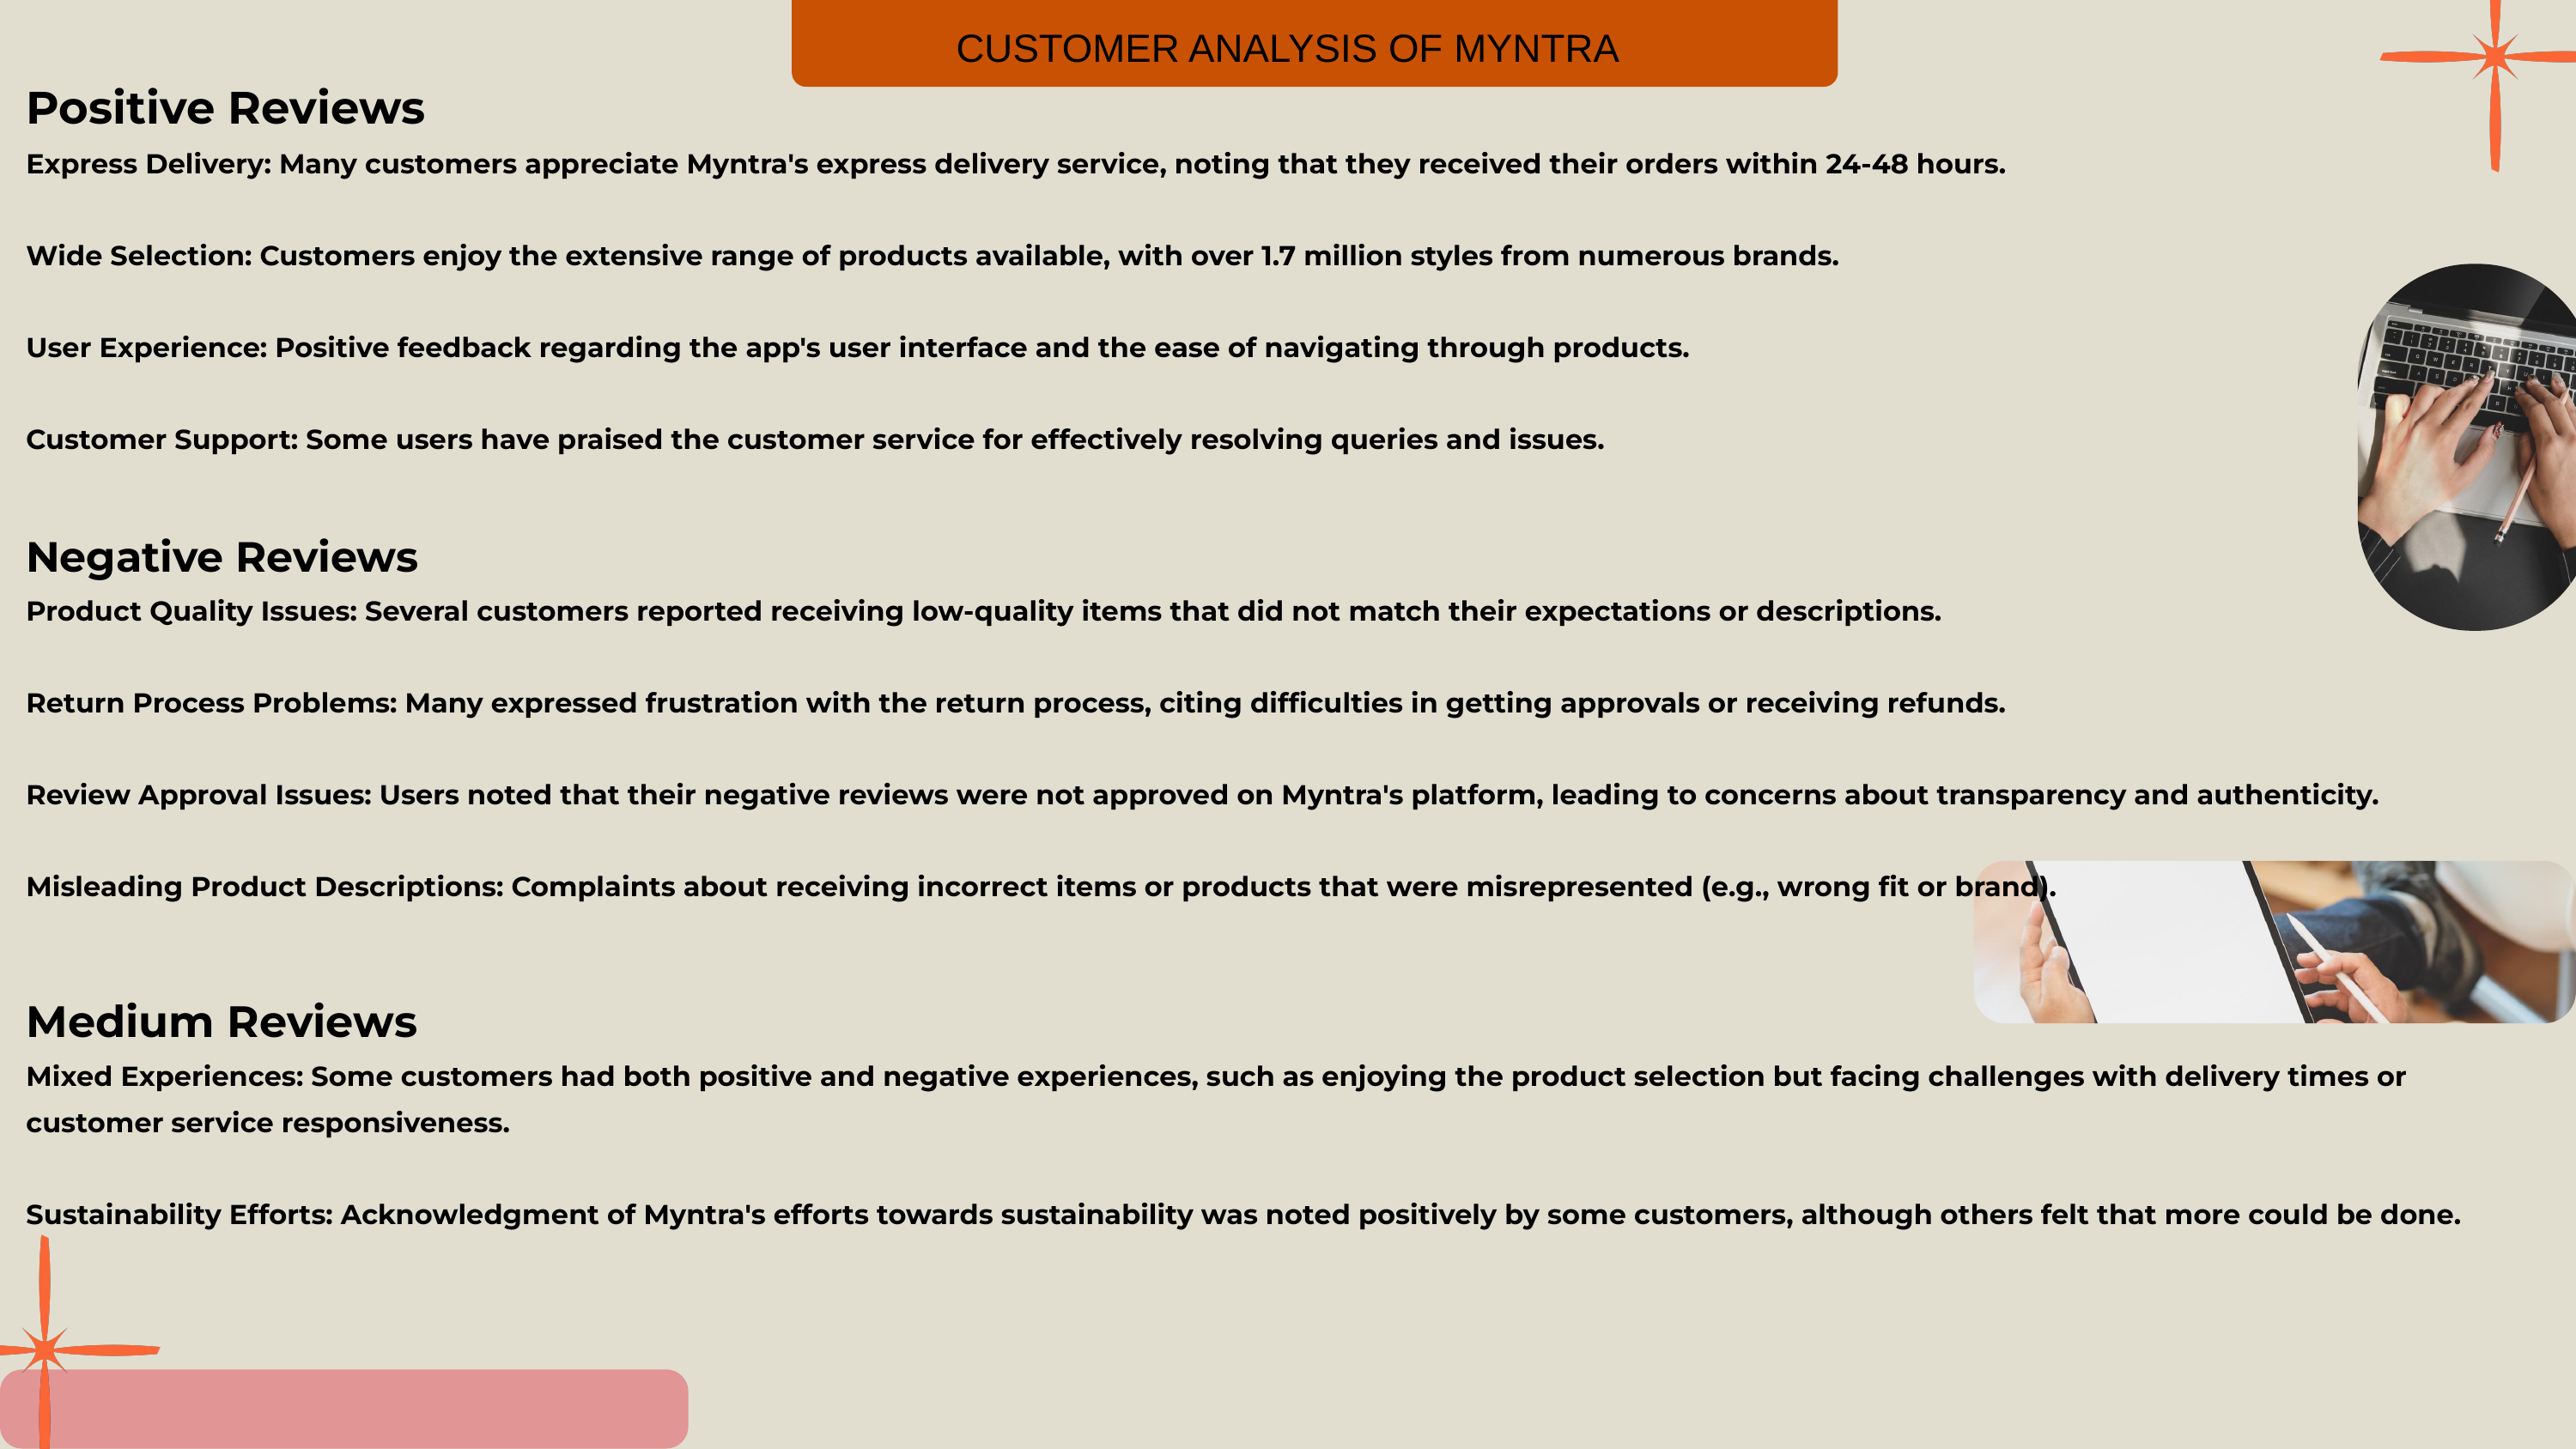

CUSTOMER ANALYSIS OF MYNTRA
Positive Reviews
Express Delivery: Many customers appreciate Myntra's express delivery service, noting that they received their orders within 24-48 hours.

Wide Selection: Customers enjoy the extensive range of products available, with over 1.7 million styles from numerous brands.

User Experience: Positive feedback regarding the app's user interface and the ease of navigating through products.

Customer Support: Some users have praised the customer service for effectively resolving queries and issues.

Negative Reviews
Product Quality Issues: Several customers reported receiving low-quality items that did not match their expectations or descriptions.

Return Process Problems: Many expressed frustration with the return process, citing difficulties in getting approvals or receiving refunds.

Review Approval Issues: Users noted that their negative reviews were not approved on Myntra's platform, leading to concerns about transparency and authenticity.

Misleading Product Descriptions: Complaints about receiving incorrect items or products that were misrepresented (e.g., wrong fit or brand).

Medium Reviews
Mixed Experiences: Some customers had both positive and negative experiences, such as enjoying the product selection but facing challenges with delivery times or customer service responsiveness.

Sustainability Efforts: Acknowledgment of Myntra's efforts towards sustainability was noted positively by some customers, although others felt that more could be done.